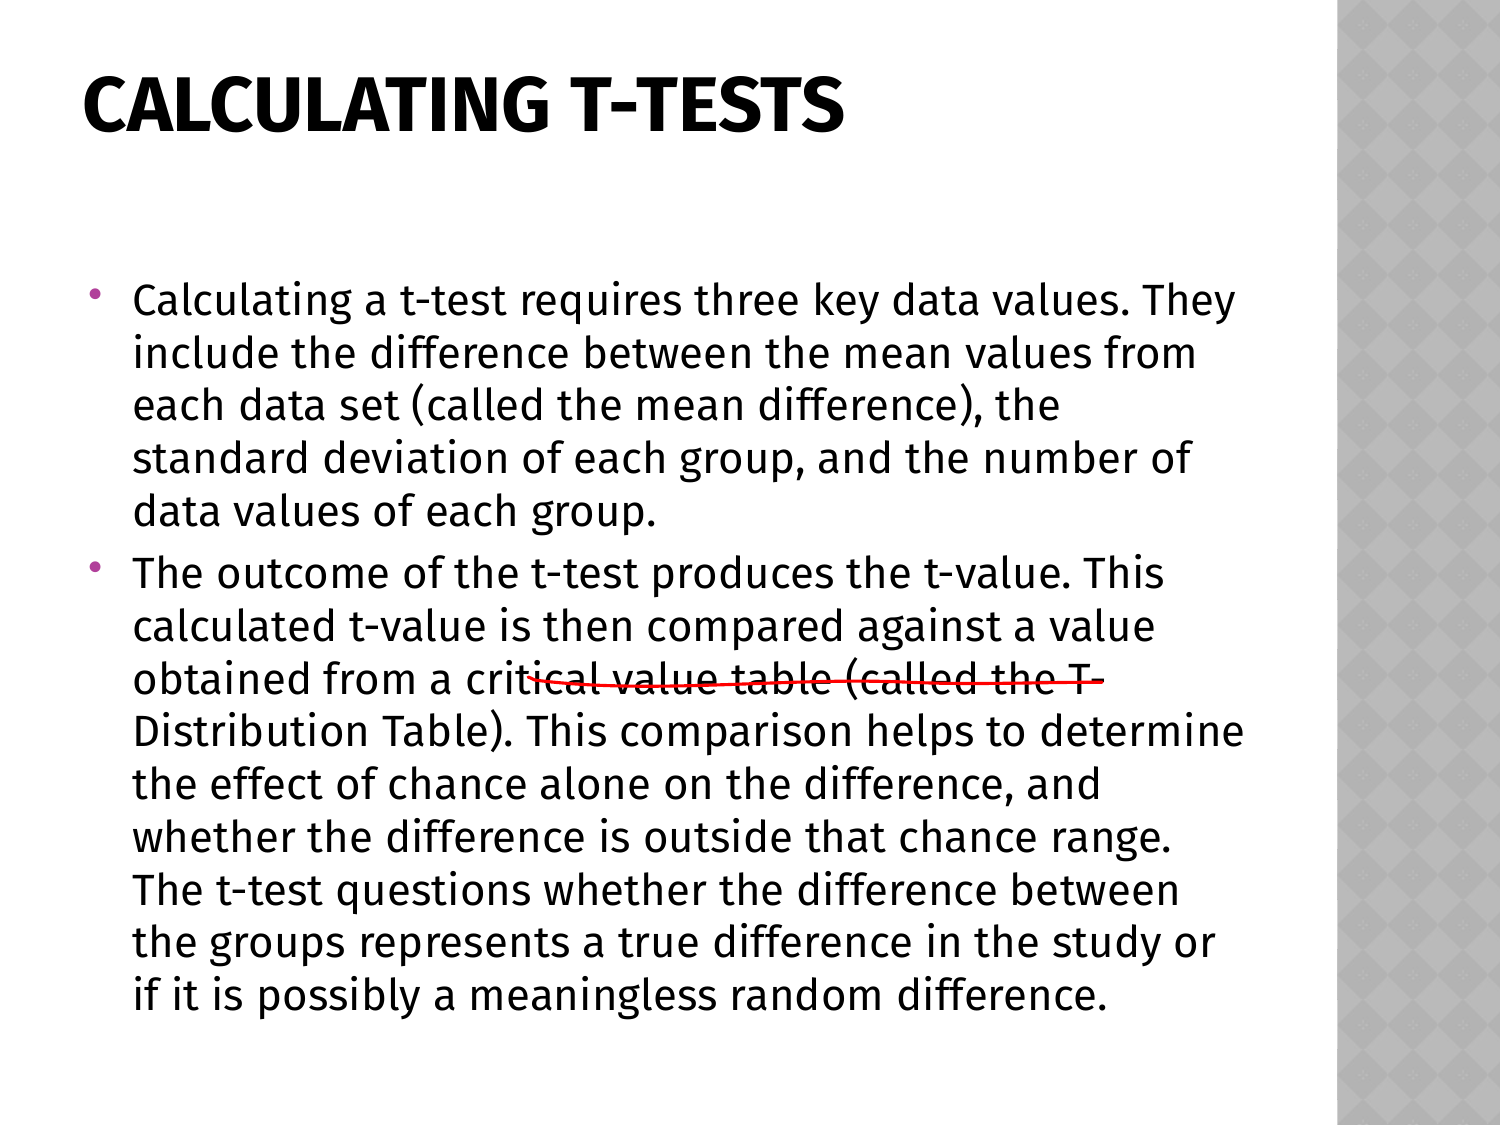

# Calculating T-Tests
Calculating a t-test requires three key data values. They include the difference between the mean values from each data set (called the mean difference), the standard deviation of each group, and the number of data values of each group.
The outcome of the t-test produces the t-value. This calculated t-value is then compared against a value obtained from a critical value table (called the T-Distribution Table). This comparison helps to determine the effect of chance alone on the difference, and whether the difference is outside that chance range. The t-test questions whether the difference between the groups represents a true difference in the study or if it is possibly a meaningless random difference.